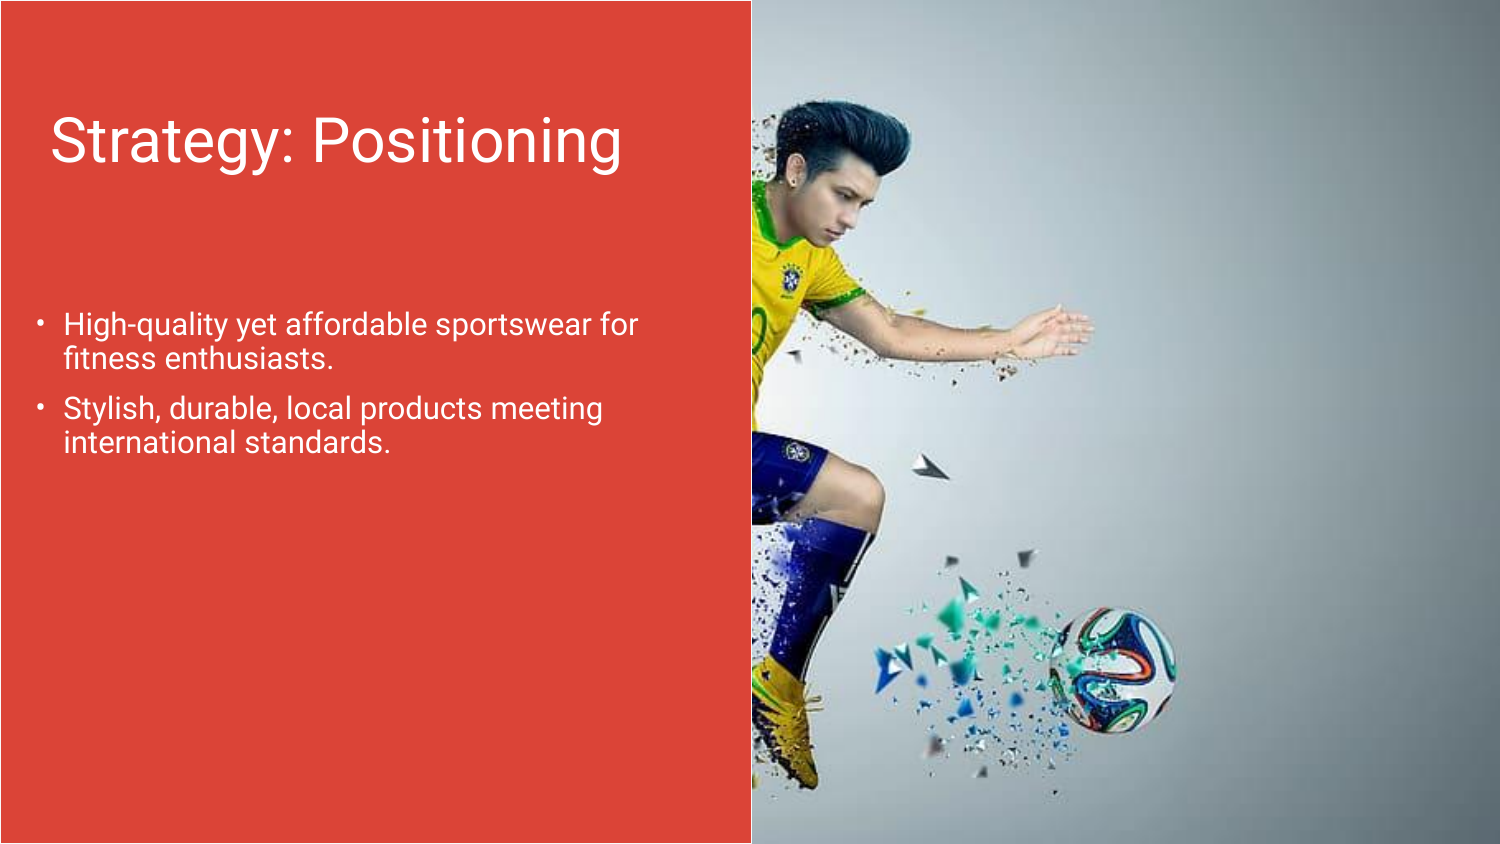

Strategy: Positioning

Sara
High-quality yet affordable sportswear for fitness enthusiasts.
Stylish, durable, local products meeting international standards.